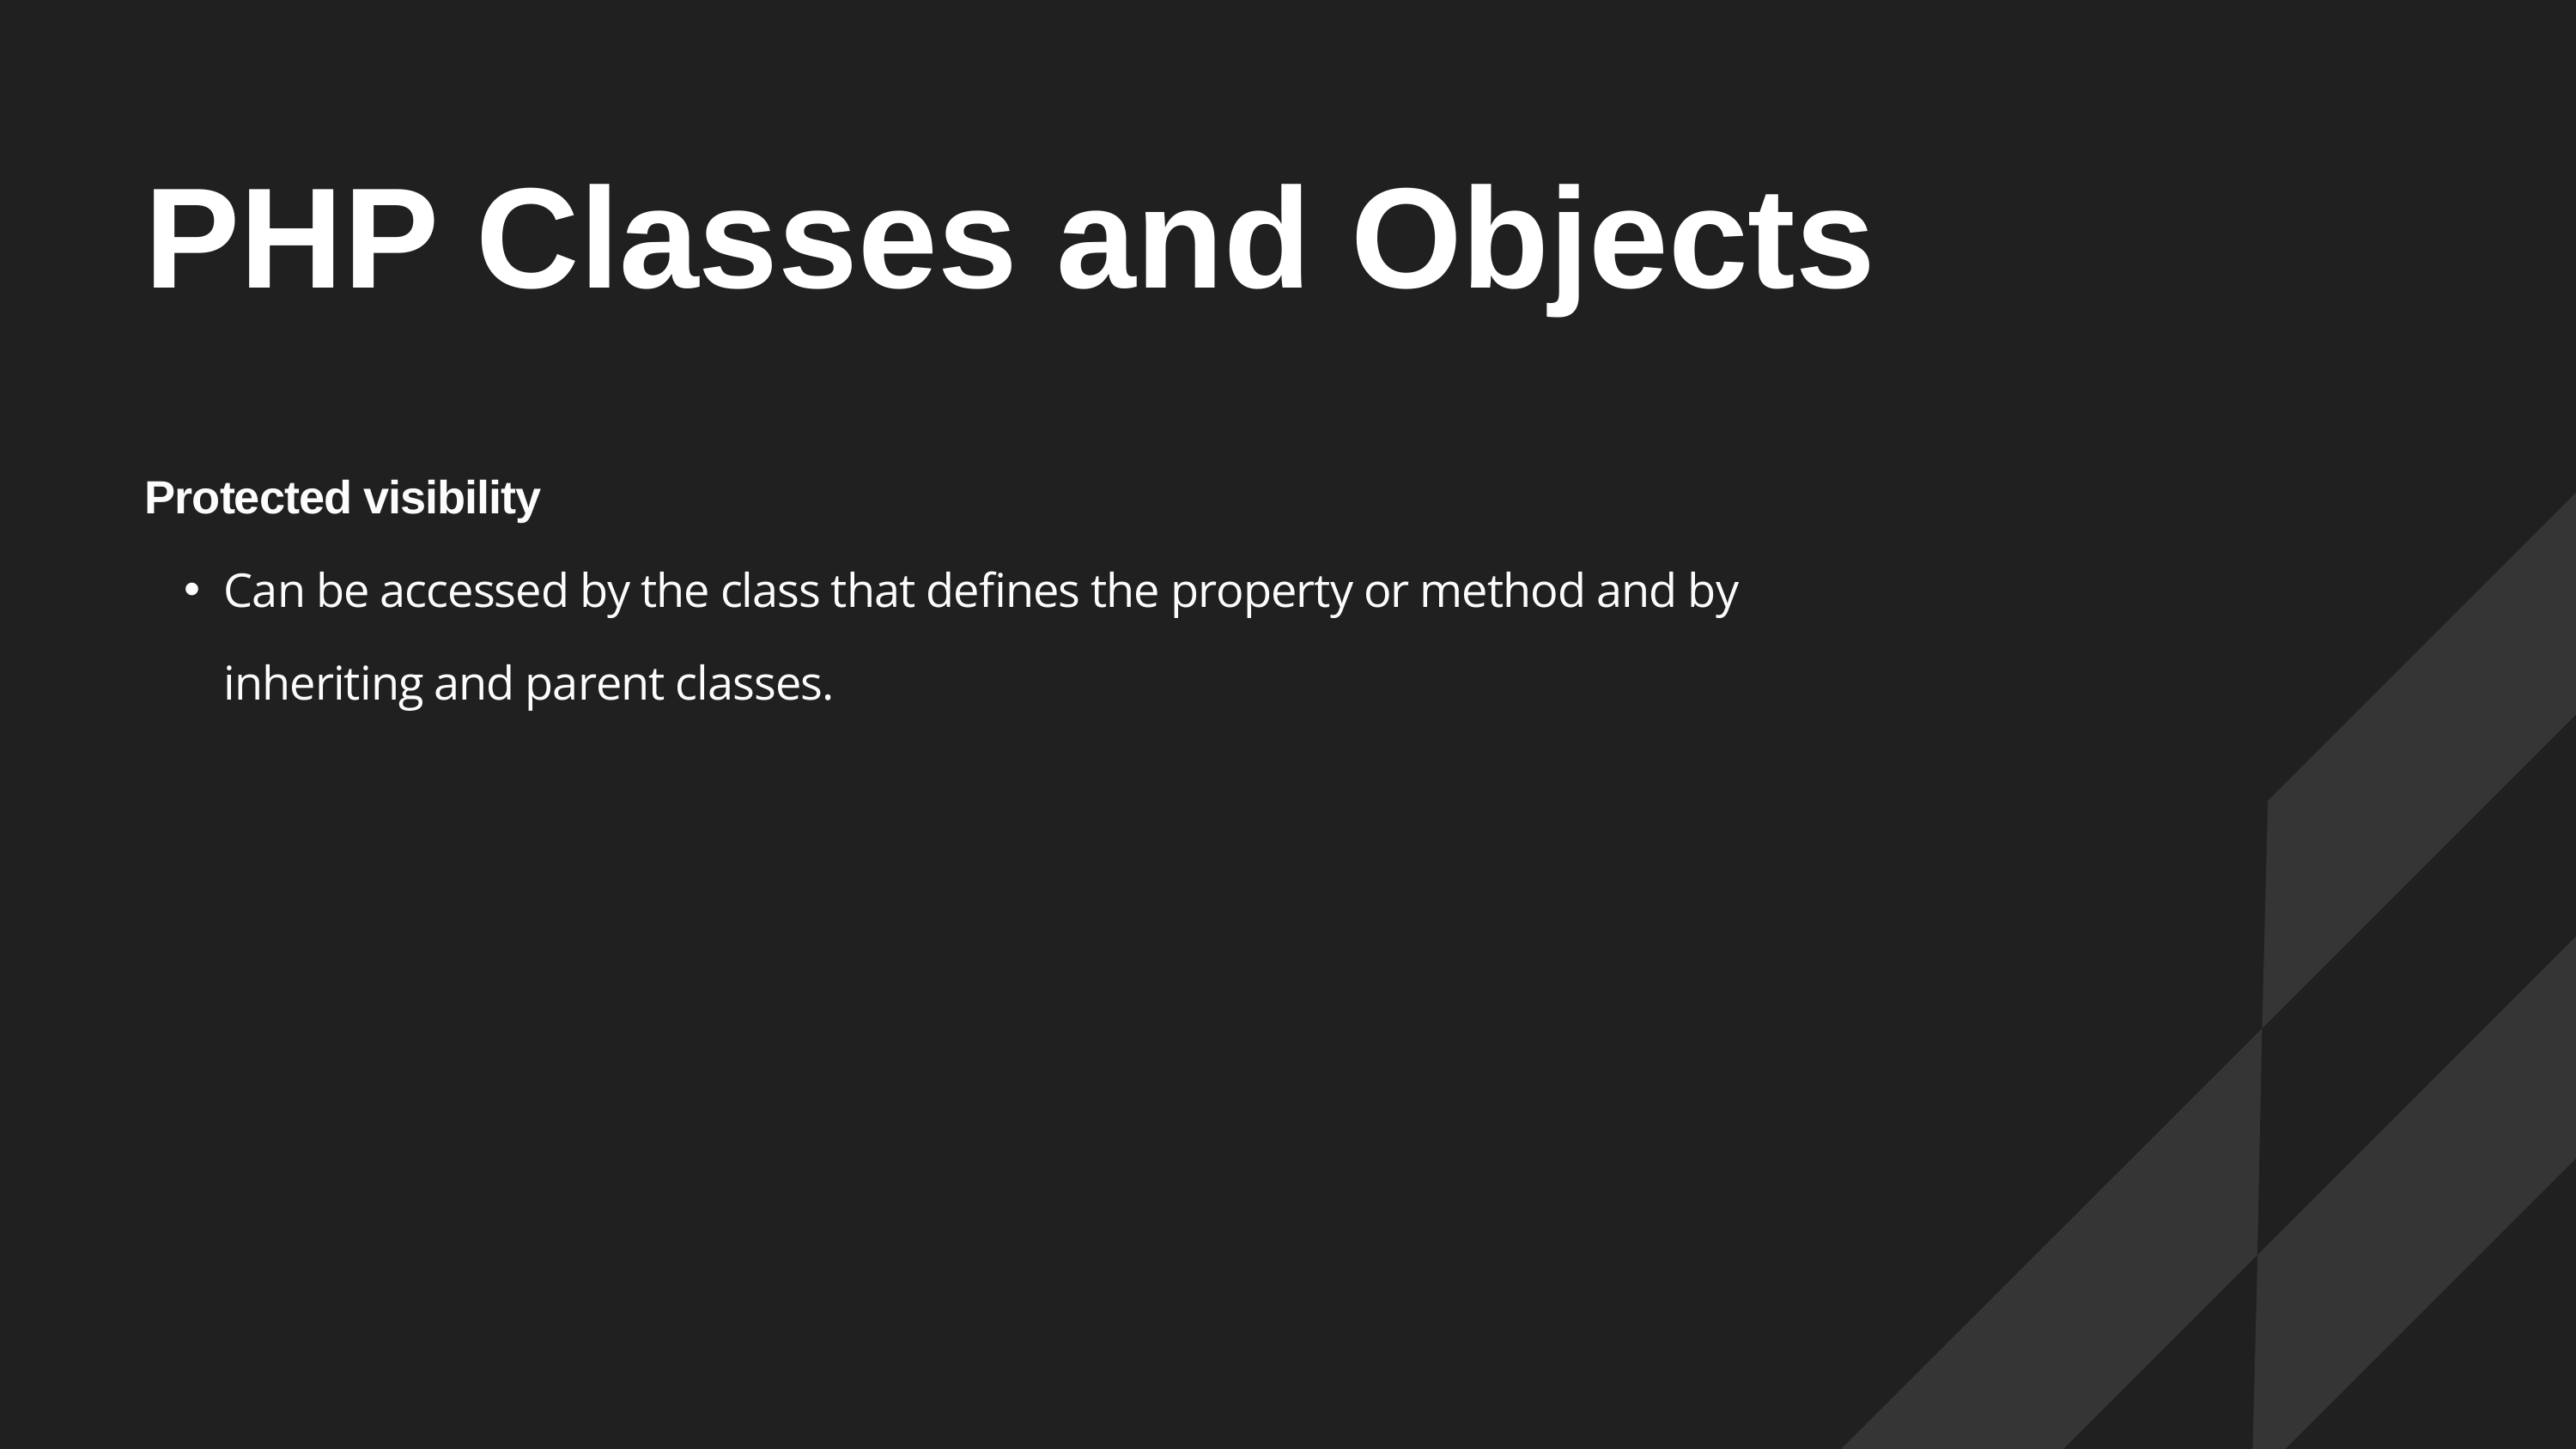

PHP Classes and Objects
Protected visibility
Can be accessed by the class that defines the property or method and by inheriting and parent classes.